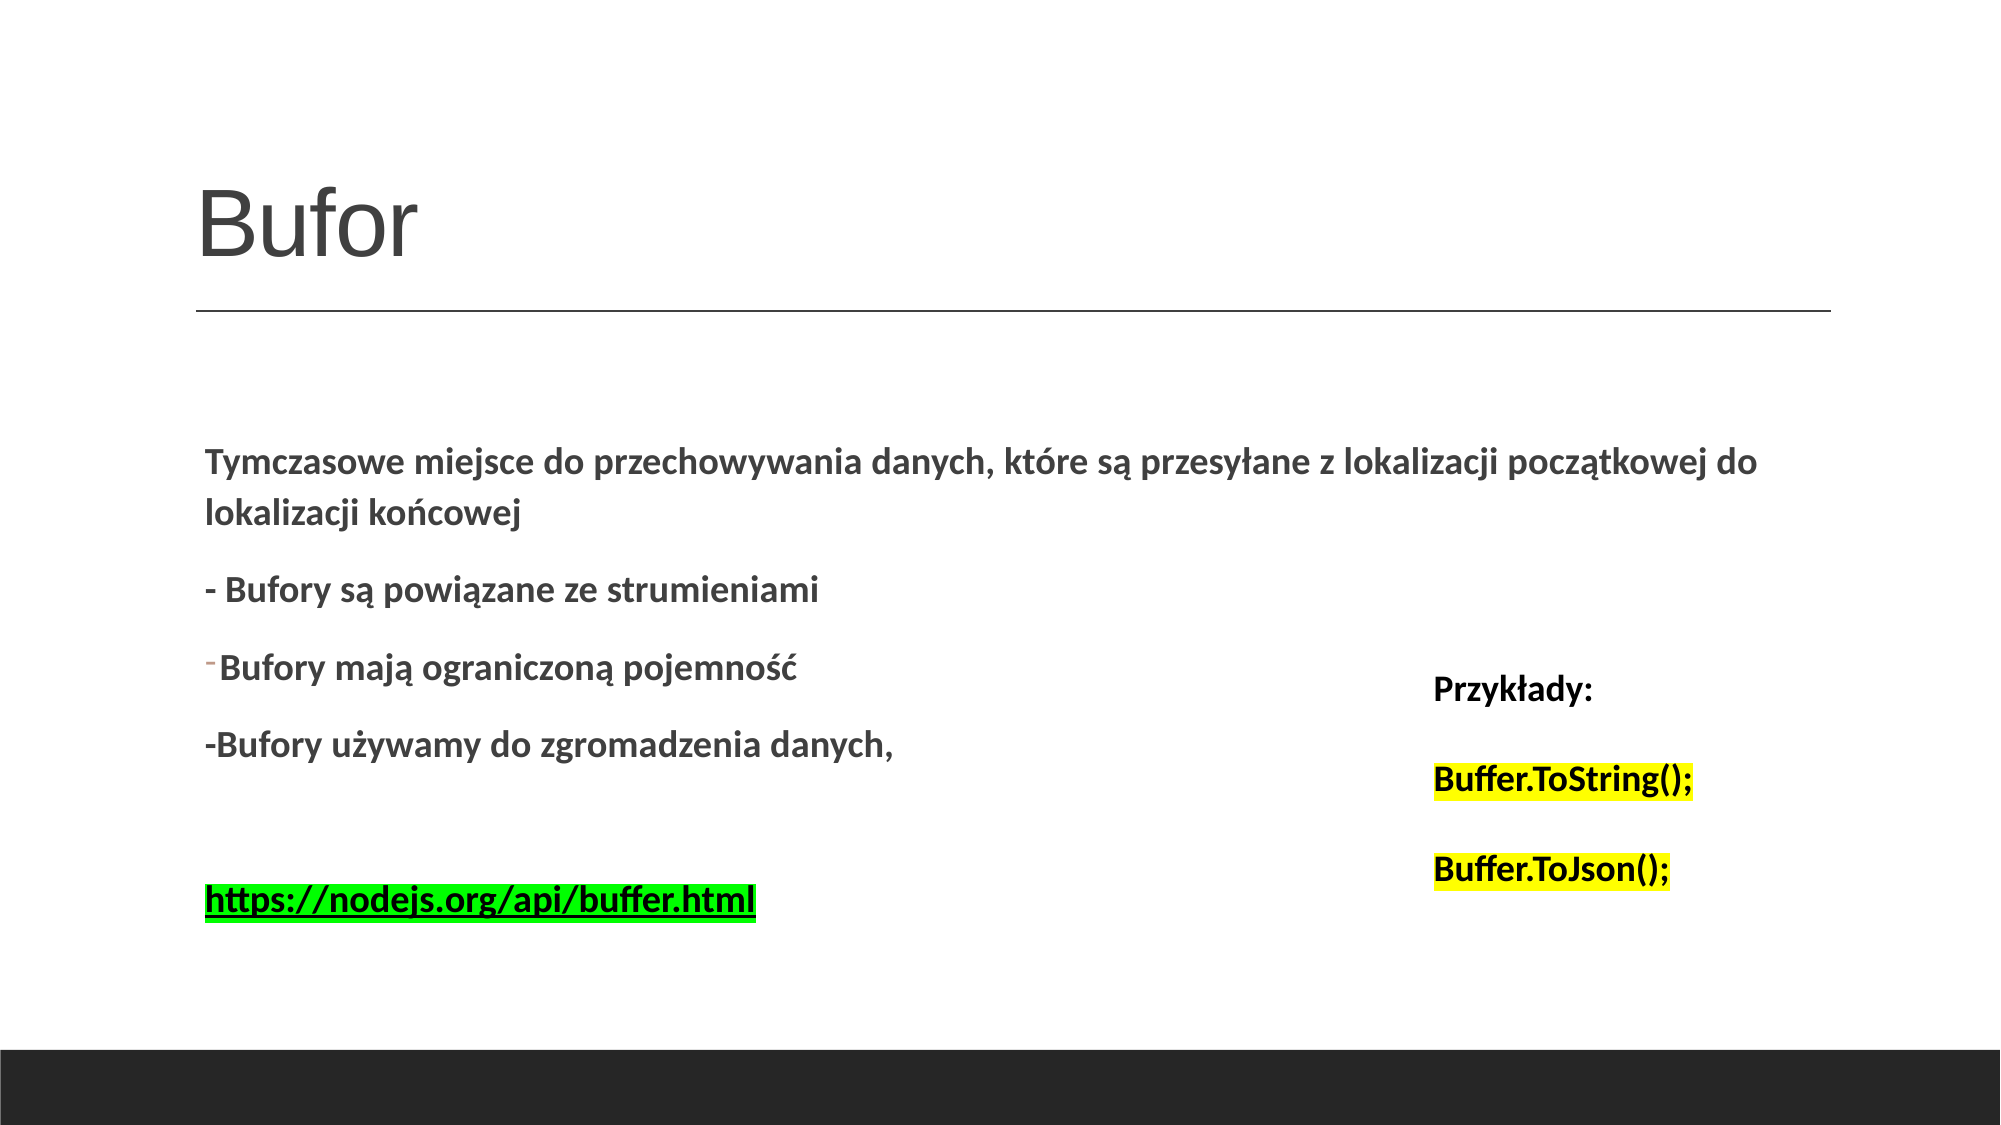

# Bufor
Tymczasowe miejsce do przechowywania danych, które są przesyłane z lokalizacji początkowej do lokalizacji końcowej
- Bufory są powiązane ze strumieniami
Bufory mają ograniczoną pojemność
-Bufory używamy do zgromadzenia danych,

https://nodejs.org/api/buffer.html

Przykłady:

Buffer.ToString();

Buffer.ToJson();